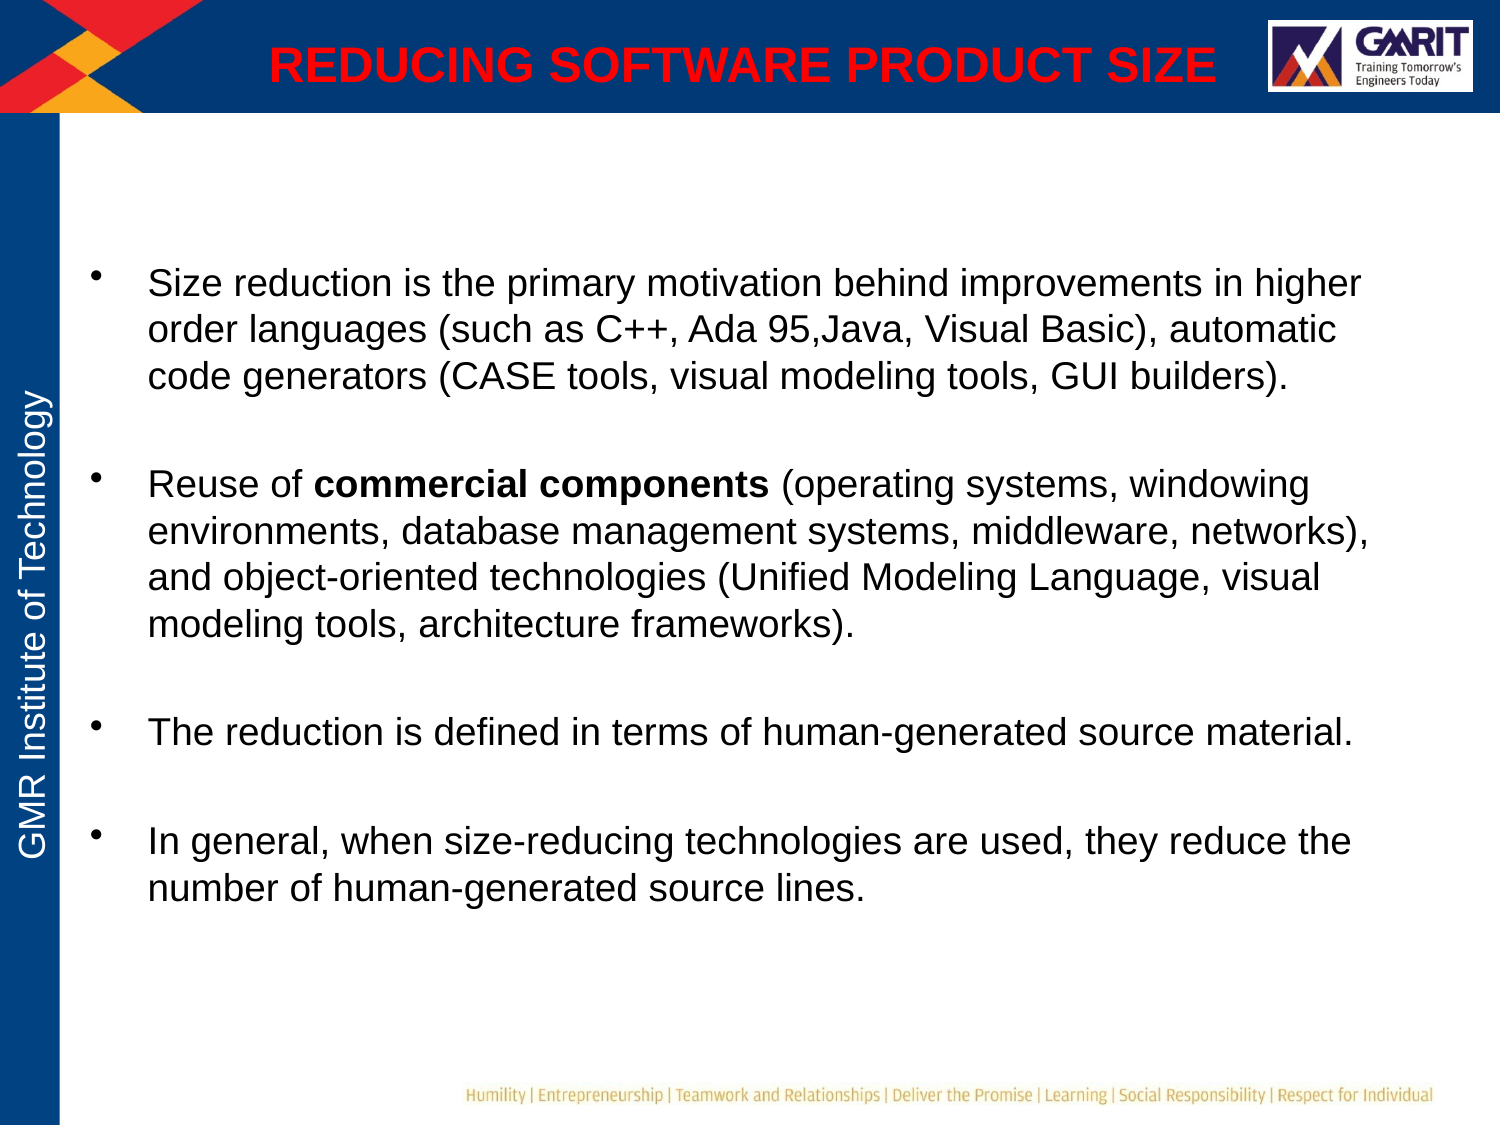

# REDUCING SOFTWARE PRODUCT SIZE
Size reduction is the primary motivation behind improvements in higher order languages (such as C++, Ada 95,Java, Visual Basic), automatic code generators (CASE tools, visual modeling tools, GUI builders).

Reuse of commercial components (operating systems, windowing environments, database management systems, middleware, networks),  and object-oriented technologies (Unified Modeling Language, visual modeling tools, architecture frameworks).

The reduction is defined in terms of human-generated source material.

In general, when size-reducing technologies are used, they reduce the number of human-generated source lines.